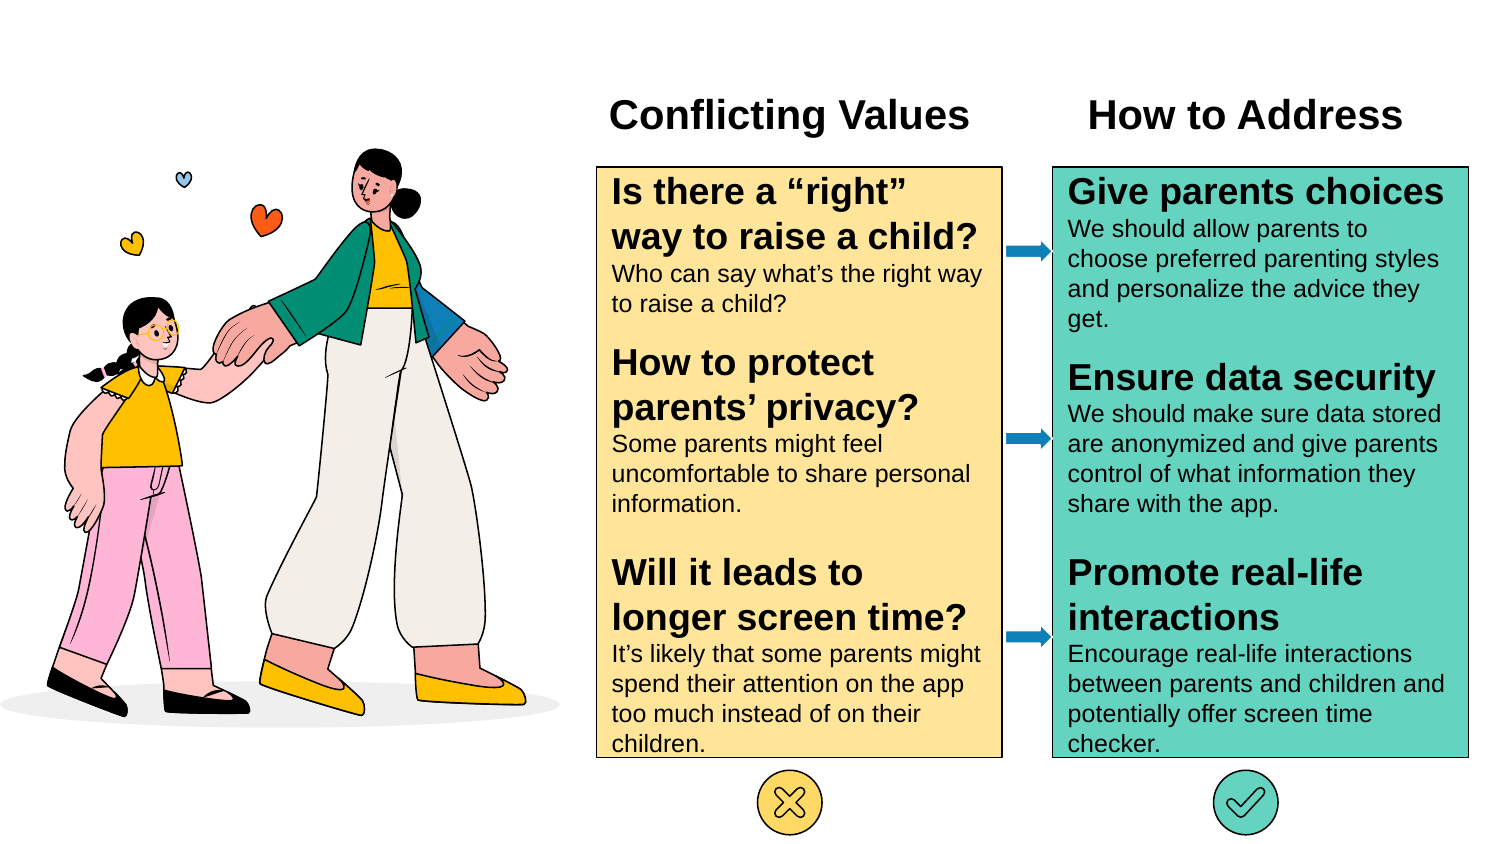

# Conflicting Values
How to Address

Is there a “right” way to raise a child?
Who can say what’s the right way to raise a child?
How to protect parents’ privacy?
Some parents might feel uncomfortable to share personal information.

Will it leads to longer screen time?
It’s likely that some parents might spend their attention on the app too much instead of on their children.
Give parents choices
We should allow parents to choose preferred parenting styles and personalize the advice they get.
Ensure data security
We should make sure data stored are anonymized and give parents control of what information they share with the app.

Promote real-life interactions
Encourage real-life interactions between parents and children and potentially offer screen time checker.